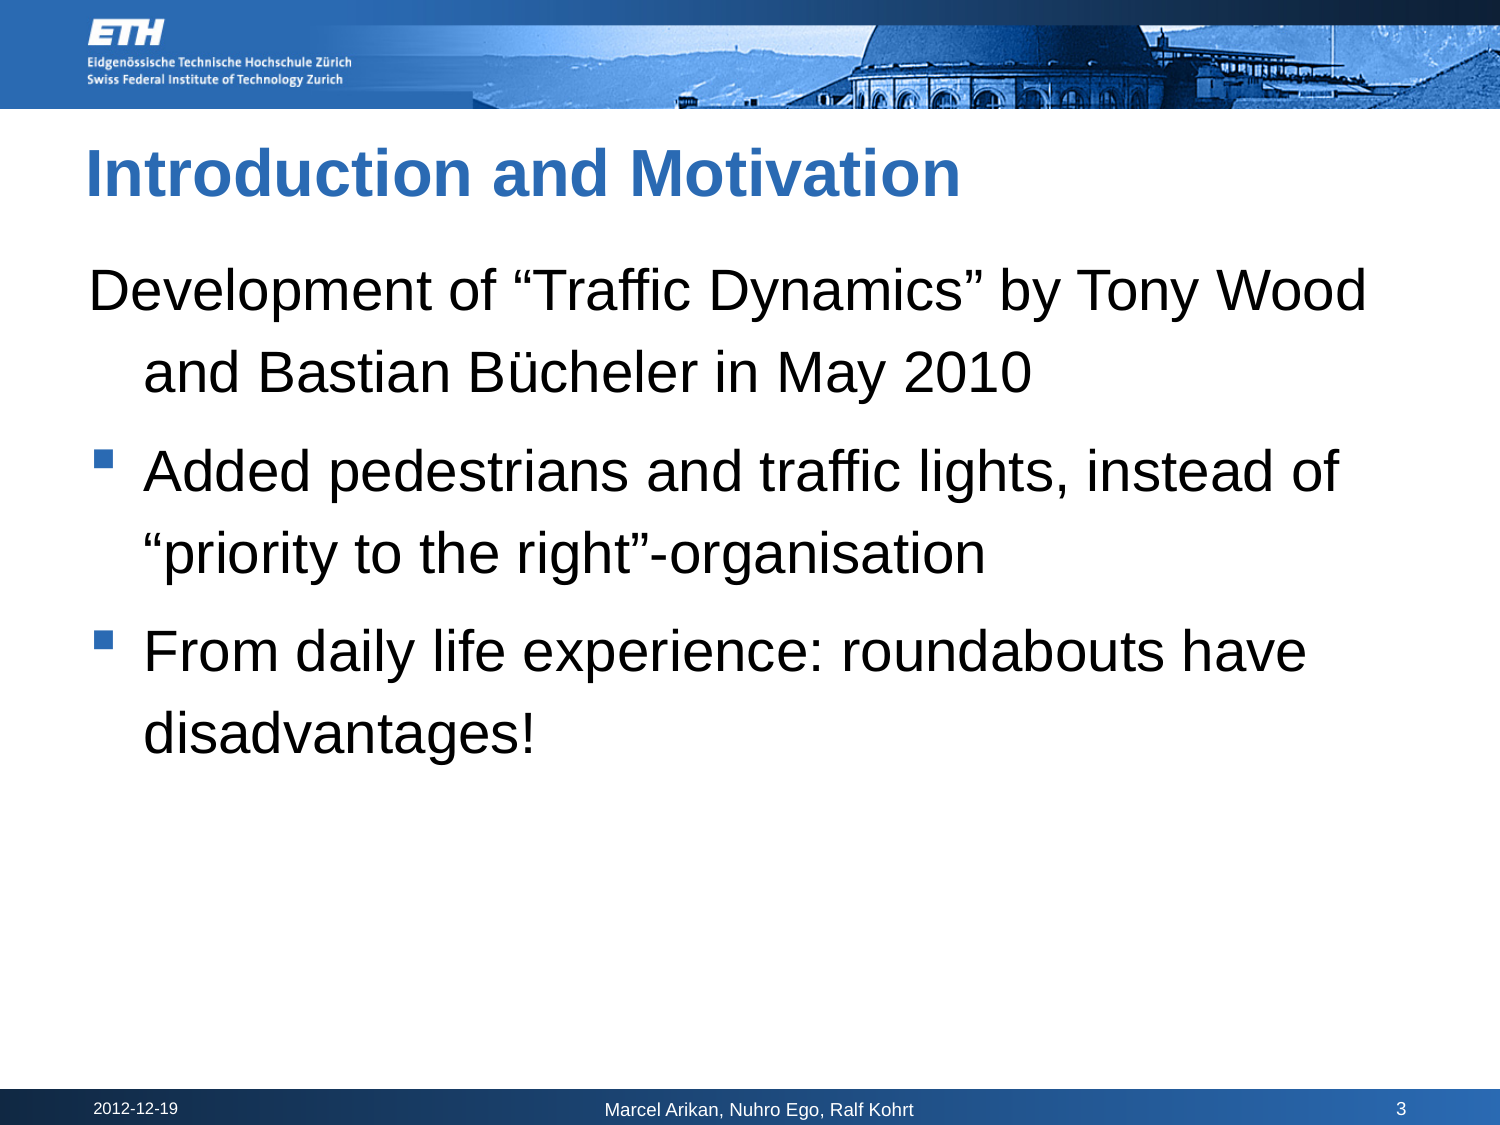

Introduction and Motivation
Development of “Traffic Dynamics” by Tony Wood and Bastian Bücheler in May 2010
Added pedestrians and traffic lights, instead of “priority to the right”-organisation
From daily life experience: roundabouts have disadvantages!
3